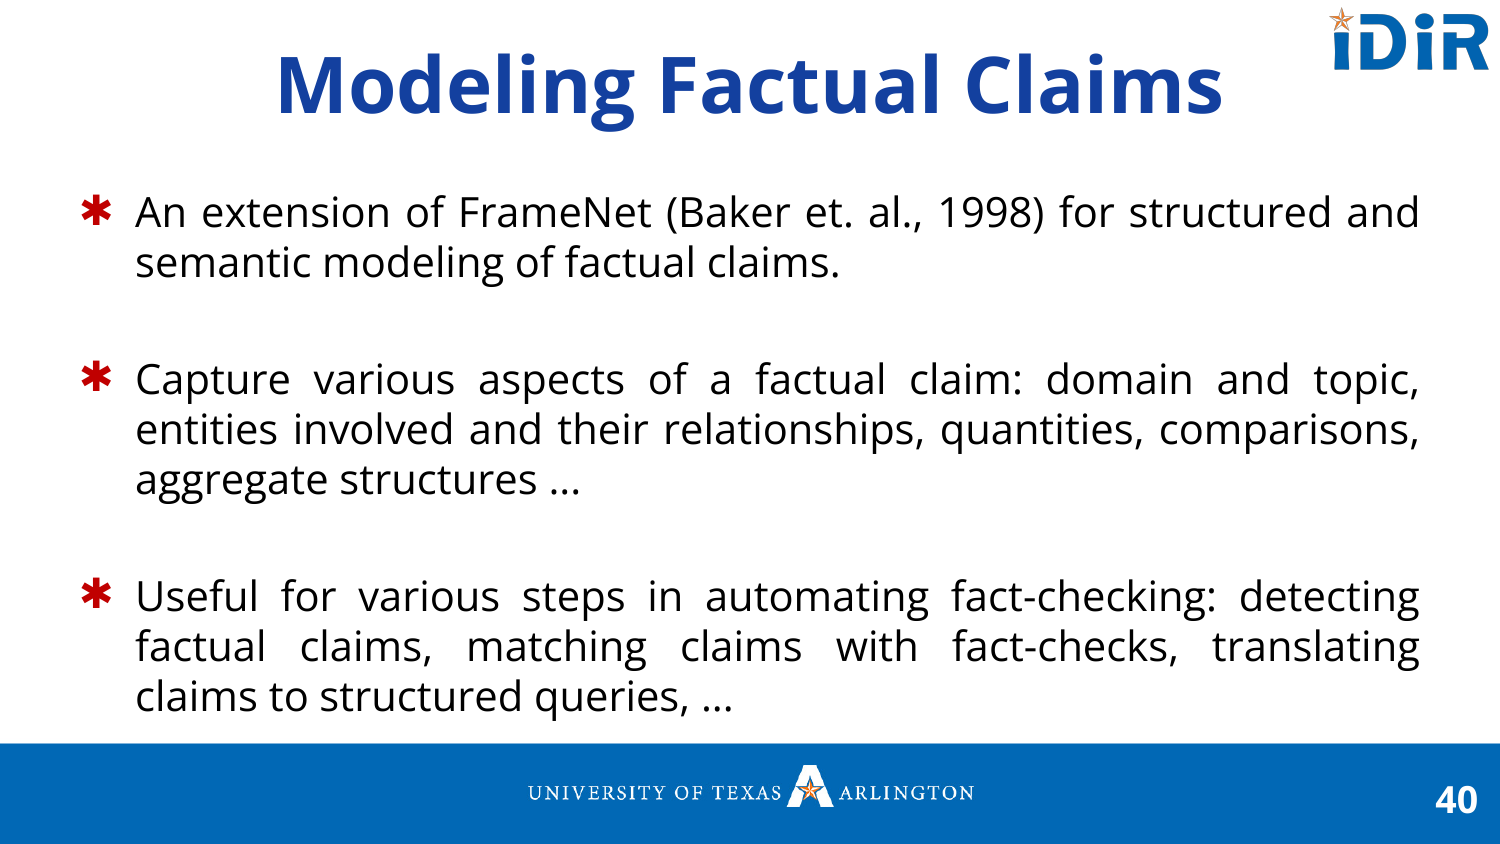

# Modeling Factual Claims
An extension of FrameNet (Baker et. al., 1998) for structured and semantic modeling of factual claims.

Capture various aspects of a factual claim: domain and topic, entities involved and their relationships, quantities, comparisons, aggregate structures ...

Useful for various steps in automating fact-checking: detecting factual claims, matching claims with fact-checks, translating claims to structured queries, ...
40